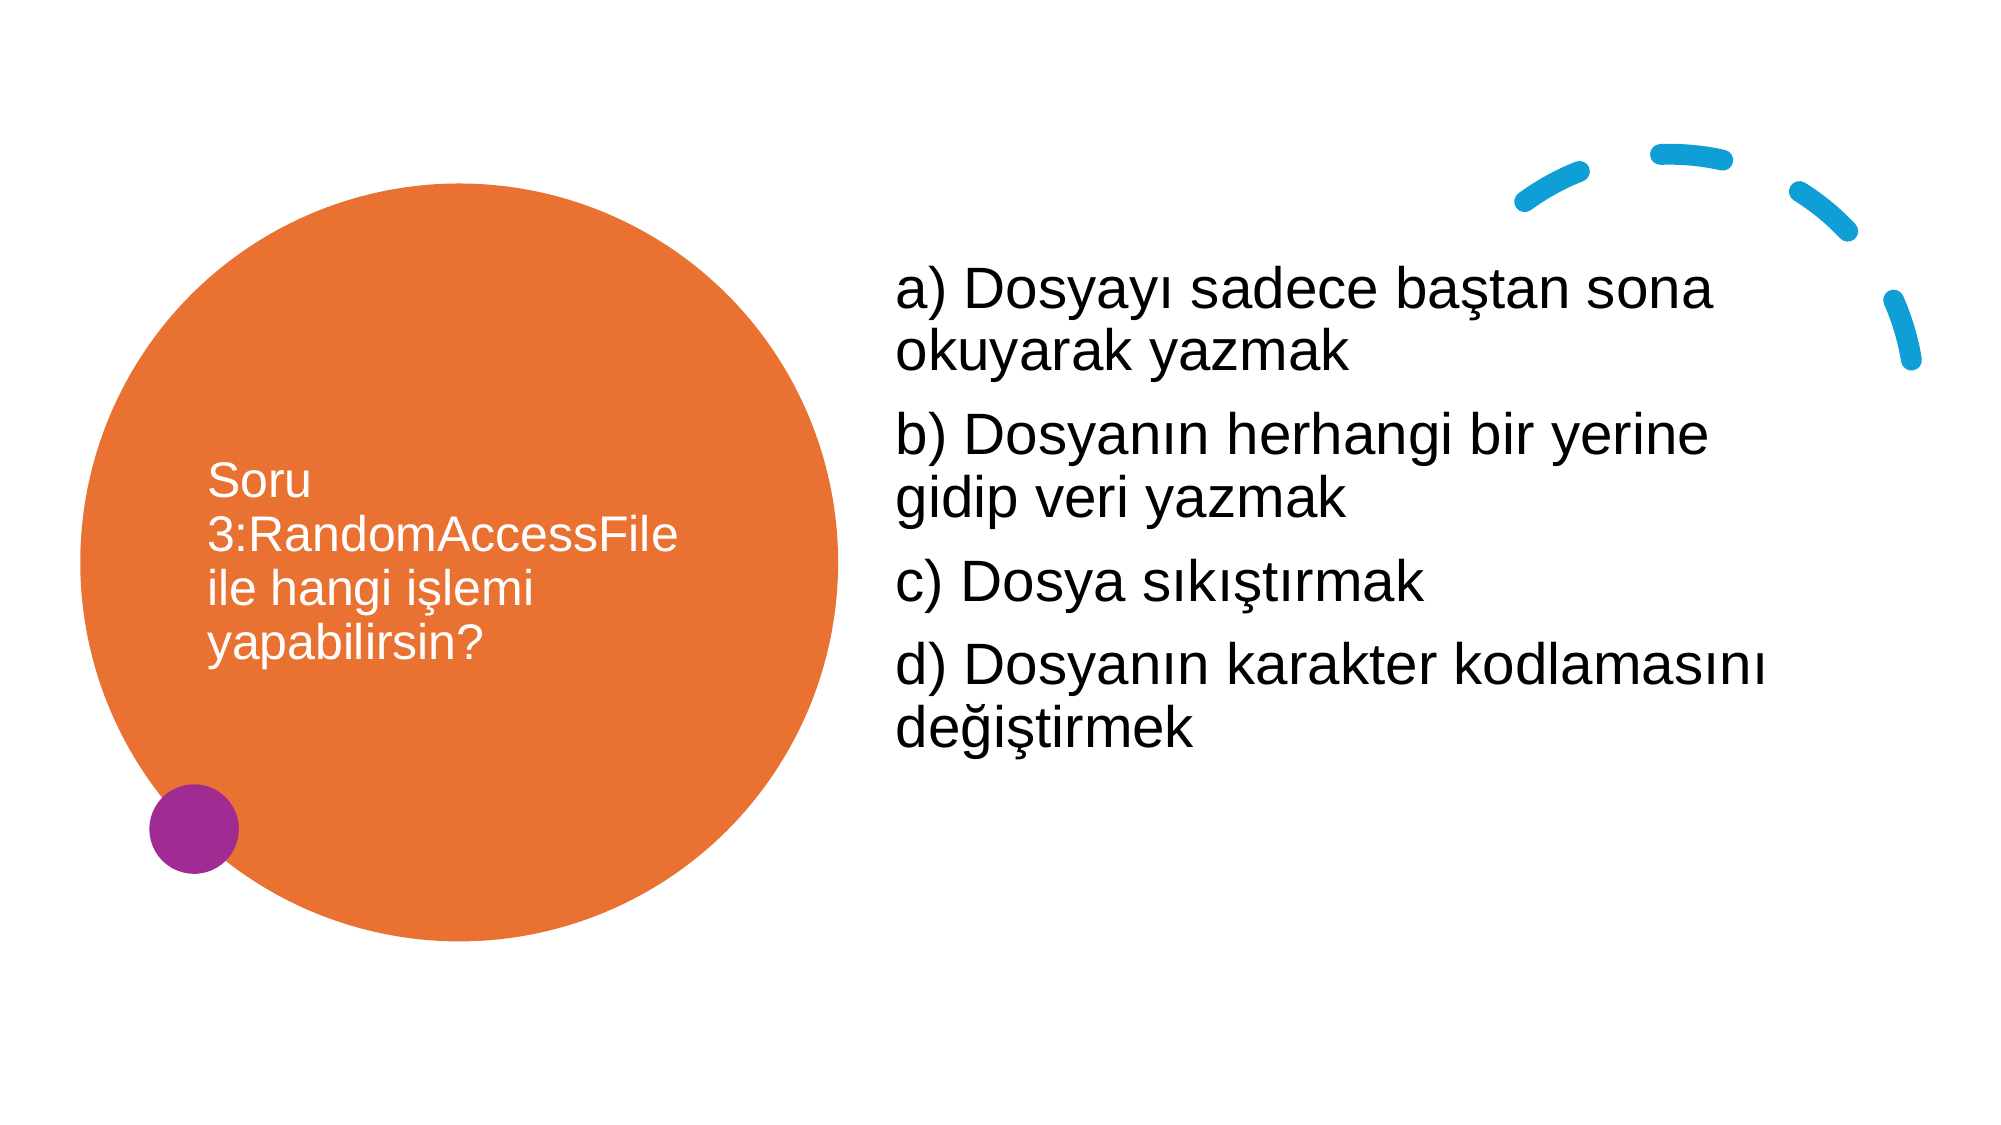

# Soru 3:RandomAccessFile ile hangi işlemi yapabilirsin?
a) Dosyayı sadece baştan sona okuyarak yazmak
b) Dosyanın herhangi bir yerine gidip veri yazmak
c) Dosya sıkıştırmak
d) Dosyanın karakter kodlamasını değiştirmek